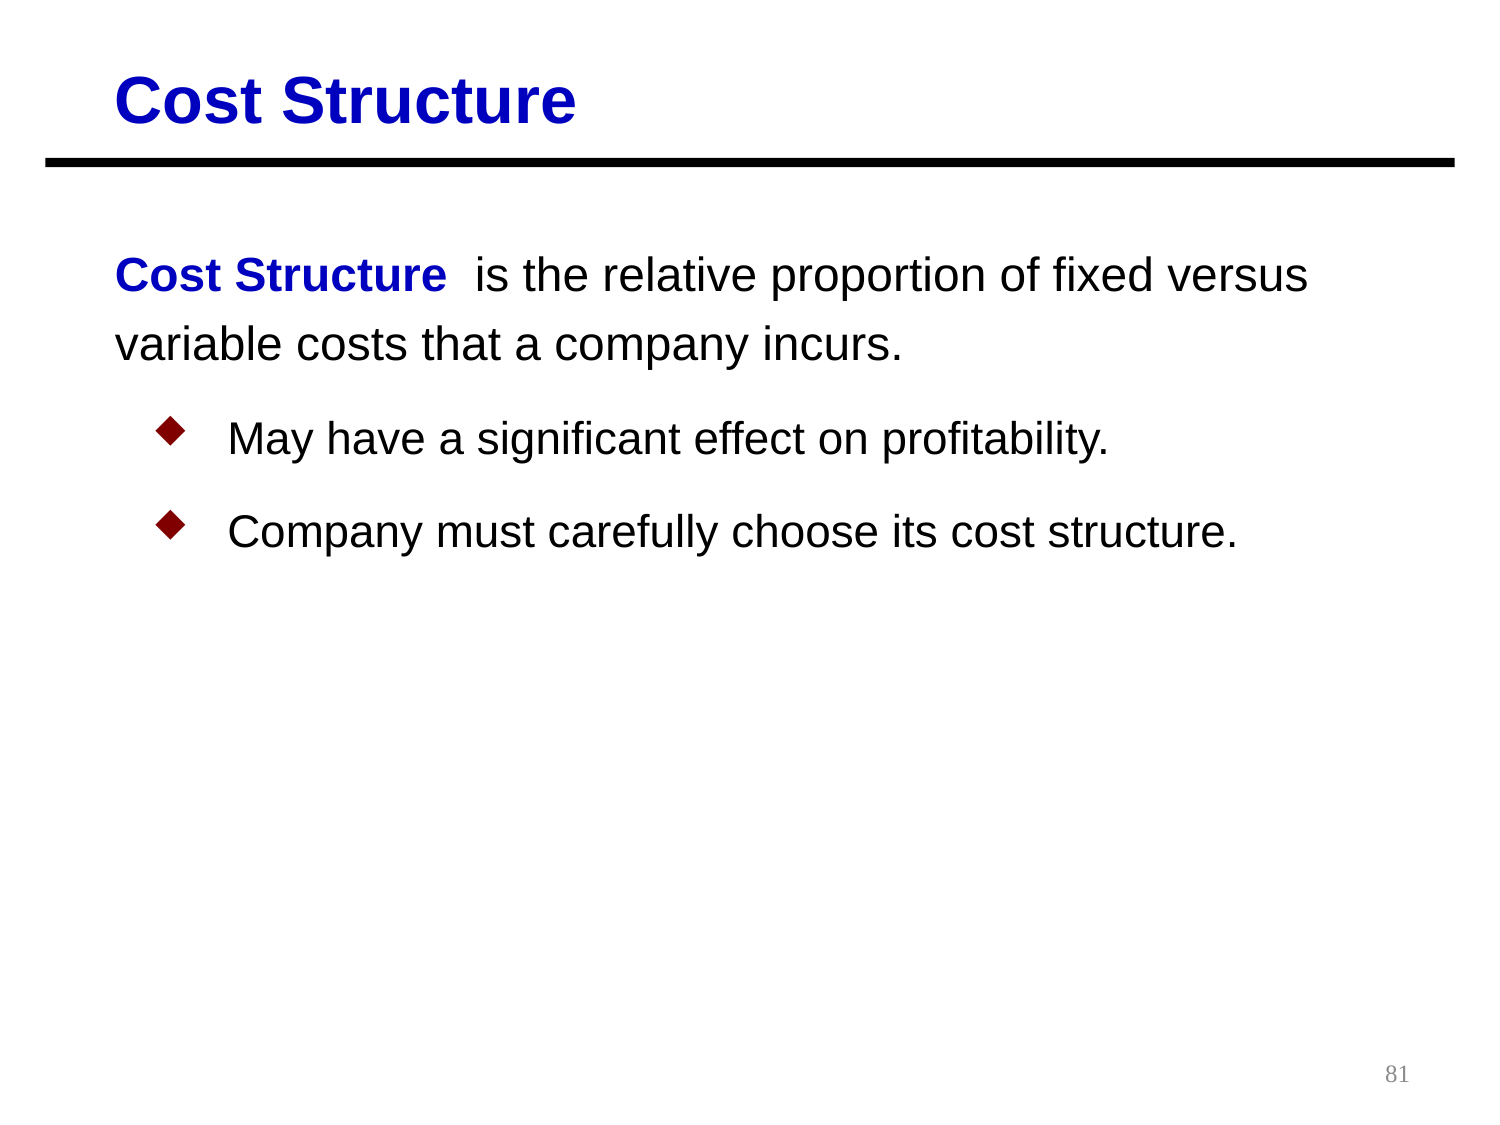

Cost Structure

Cost Structure  is the relative proportion of fixed versus variable costs that a company incurs.
May have a significant effect on profitability.
Company must carefully choose its cost structure.
81